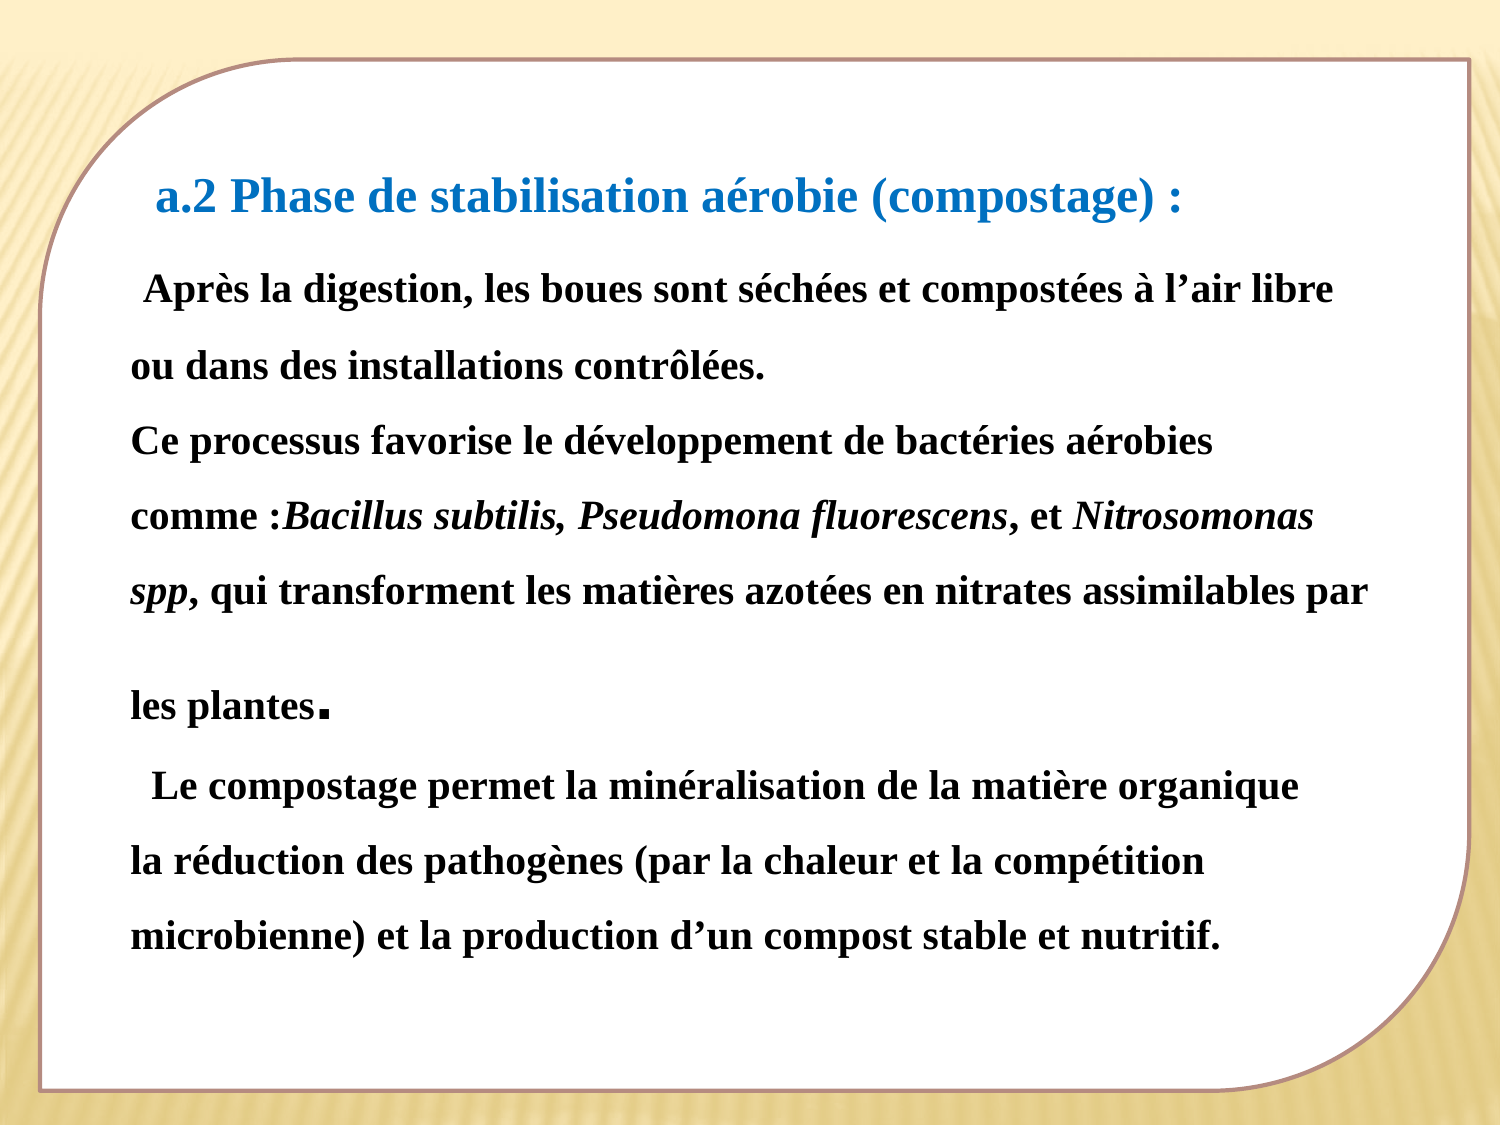

a.2 Phase de stabilisation aérobie (compostage) :
 Après la digestion, les boues sont séchées et compostées à l’air libre ou dans des installations contrôlées.
Ce processus favorise le développement de bactéries aérobies comme :Bacillus subtilis, Pseudomona fluorescens, et Nitrosomonas spp, qui transforment les matières azotées en nitrates assimilables par les plantes.
  Le compostage permet la minéralisation de la matière organique     la réduction des pathogènes (par la chaleur et la compétition microbienne) et la production d’un compost stable et nutritif.